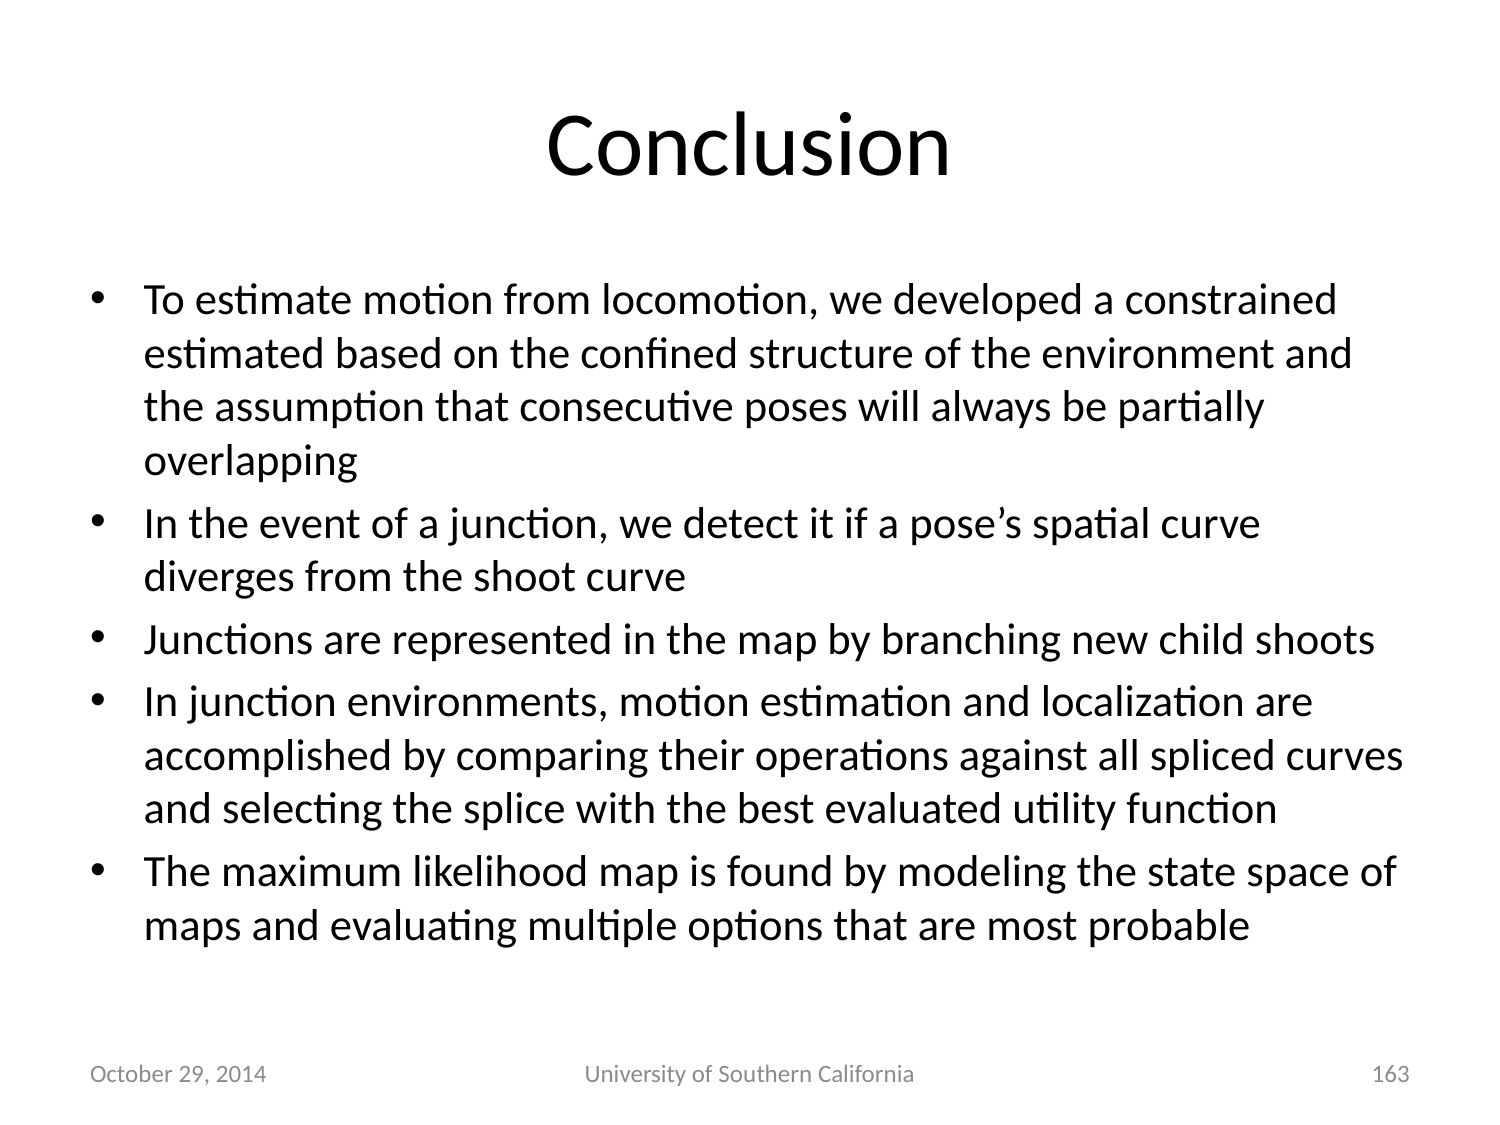

# Conclusion
To estimate motion from locomotion, we developed a constrained estimated based on the confined structure of the environment and the assumption that consecutive poses will always be partially overlapping
In the event of a junction, we detect it if a pose’s spatial curve diverges from the shoot curve
Junctions are represented in the map by branching new child shoots
In junction environments, motion estimation and localization are accomplished by comparing their operations against all spliced curves and selecting the splice with the best evaluated utility function
The maximum likelihood map is found by modeling the state space of maps and evaluating multiple options that are most probable
October 29, 2014
University of Southern California
163